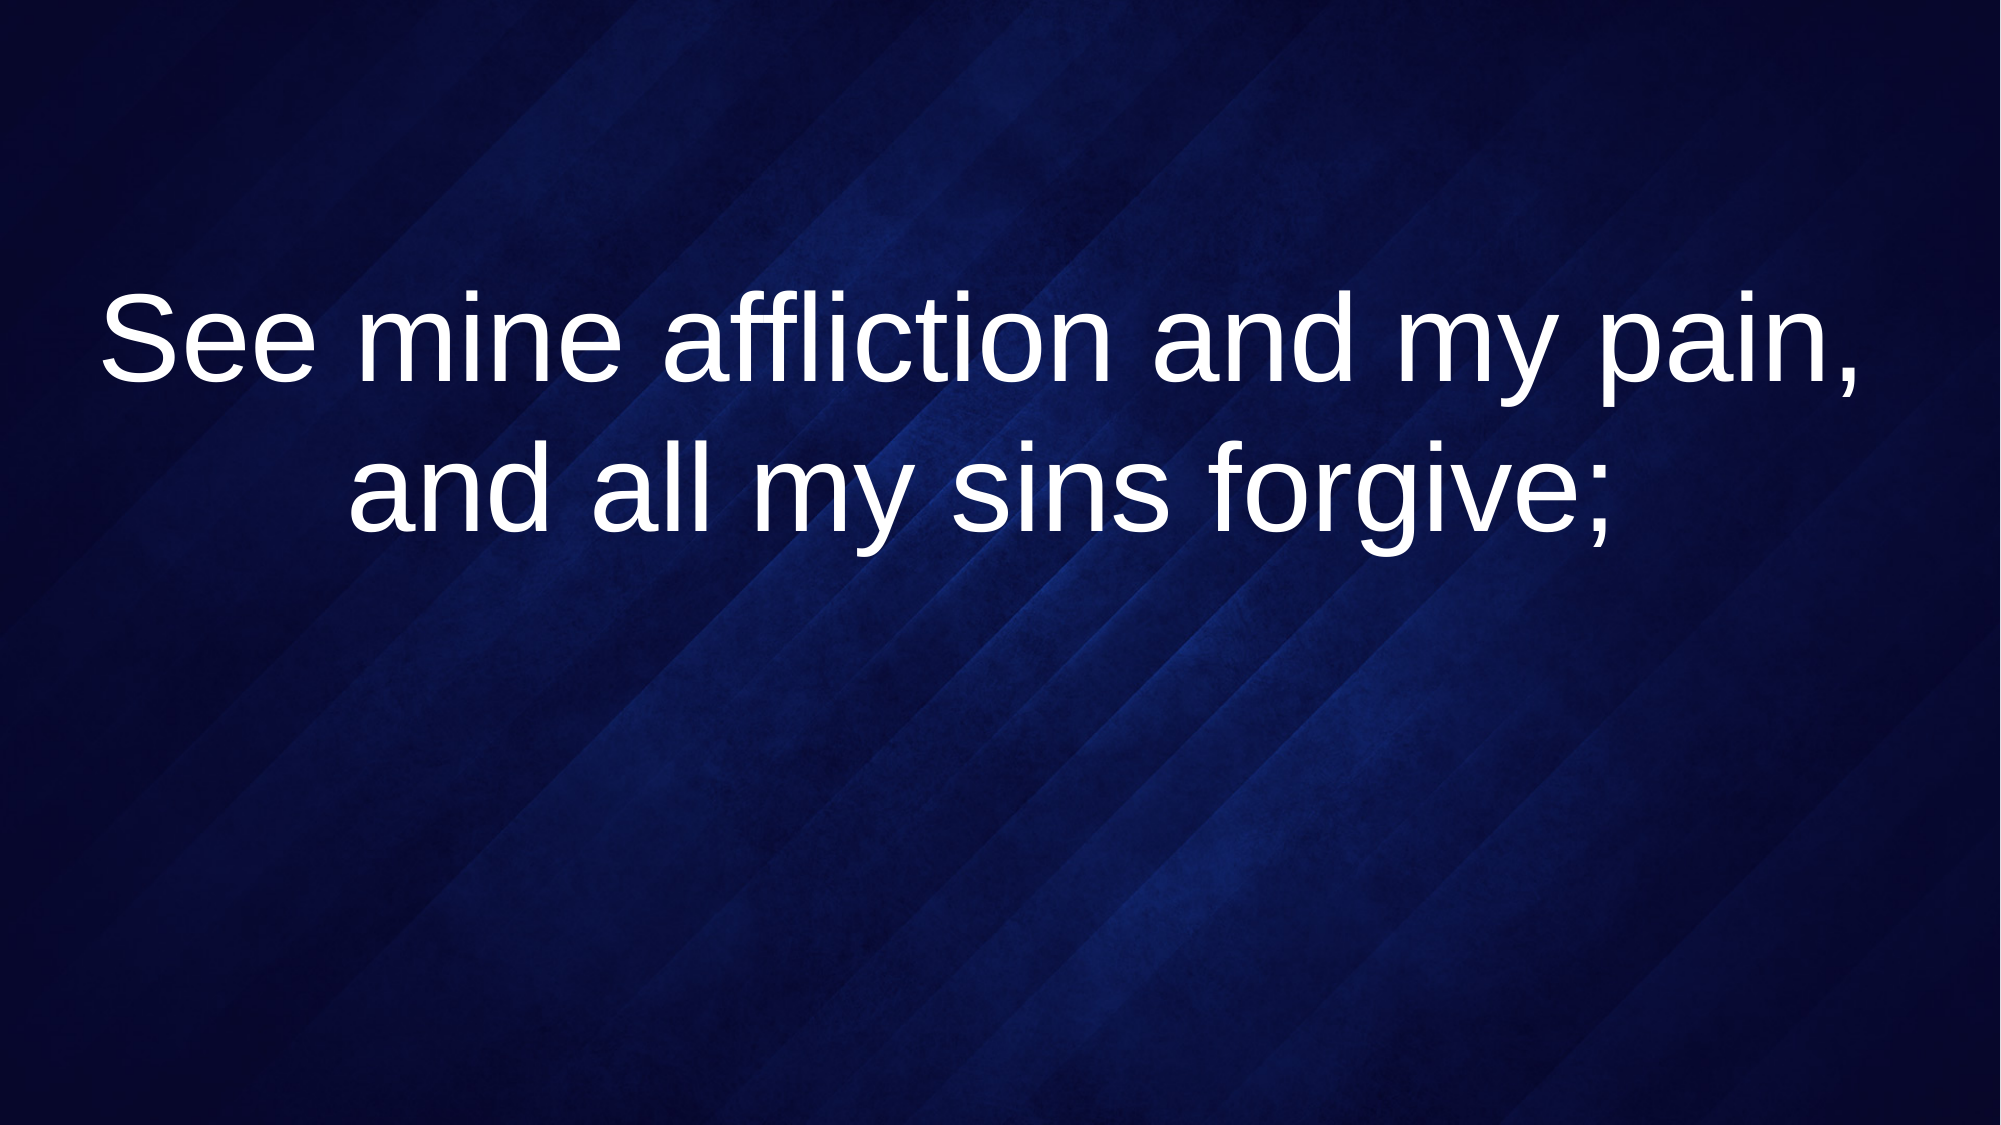

# See mine affliction and my pain, and all my sins forgive;